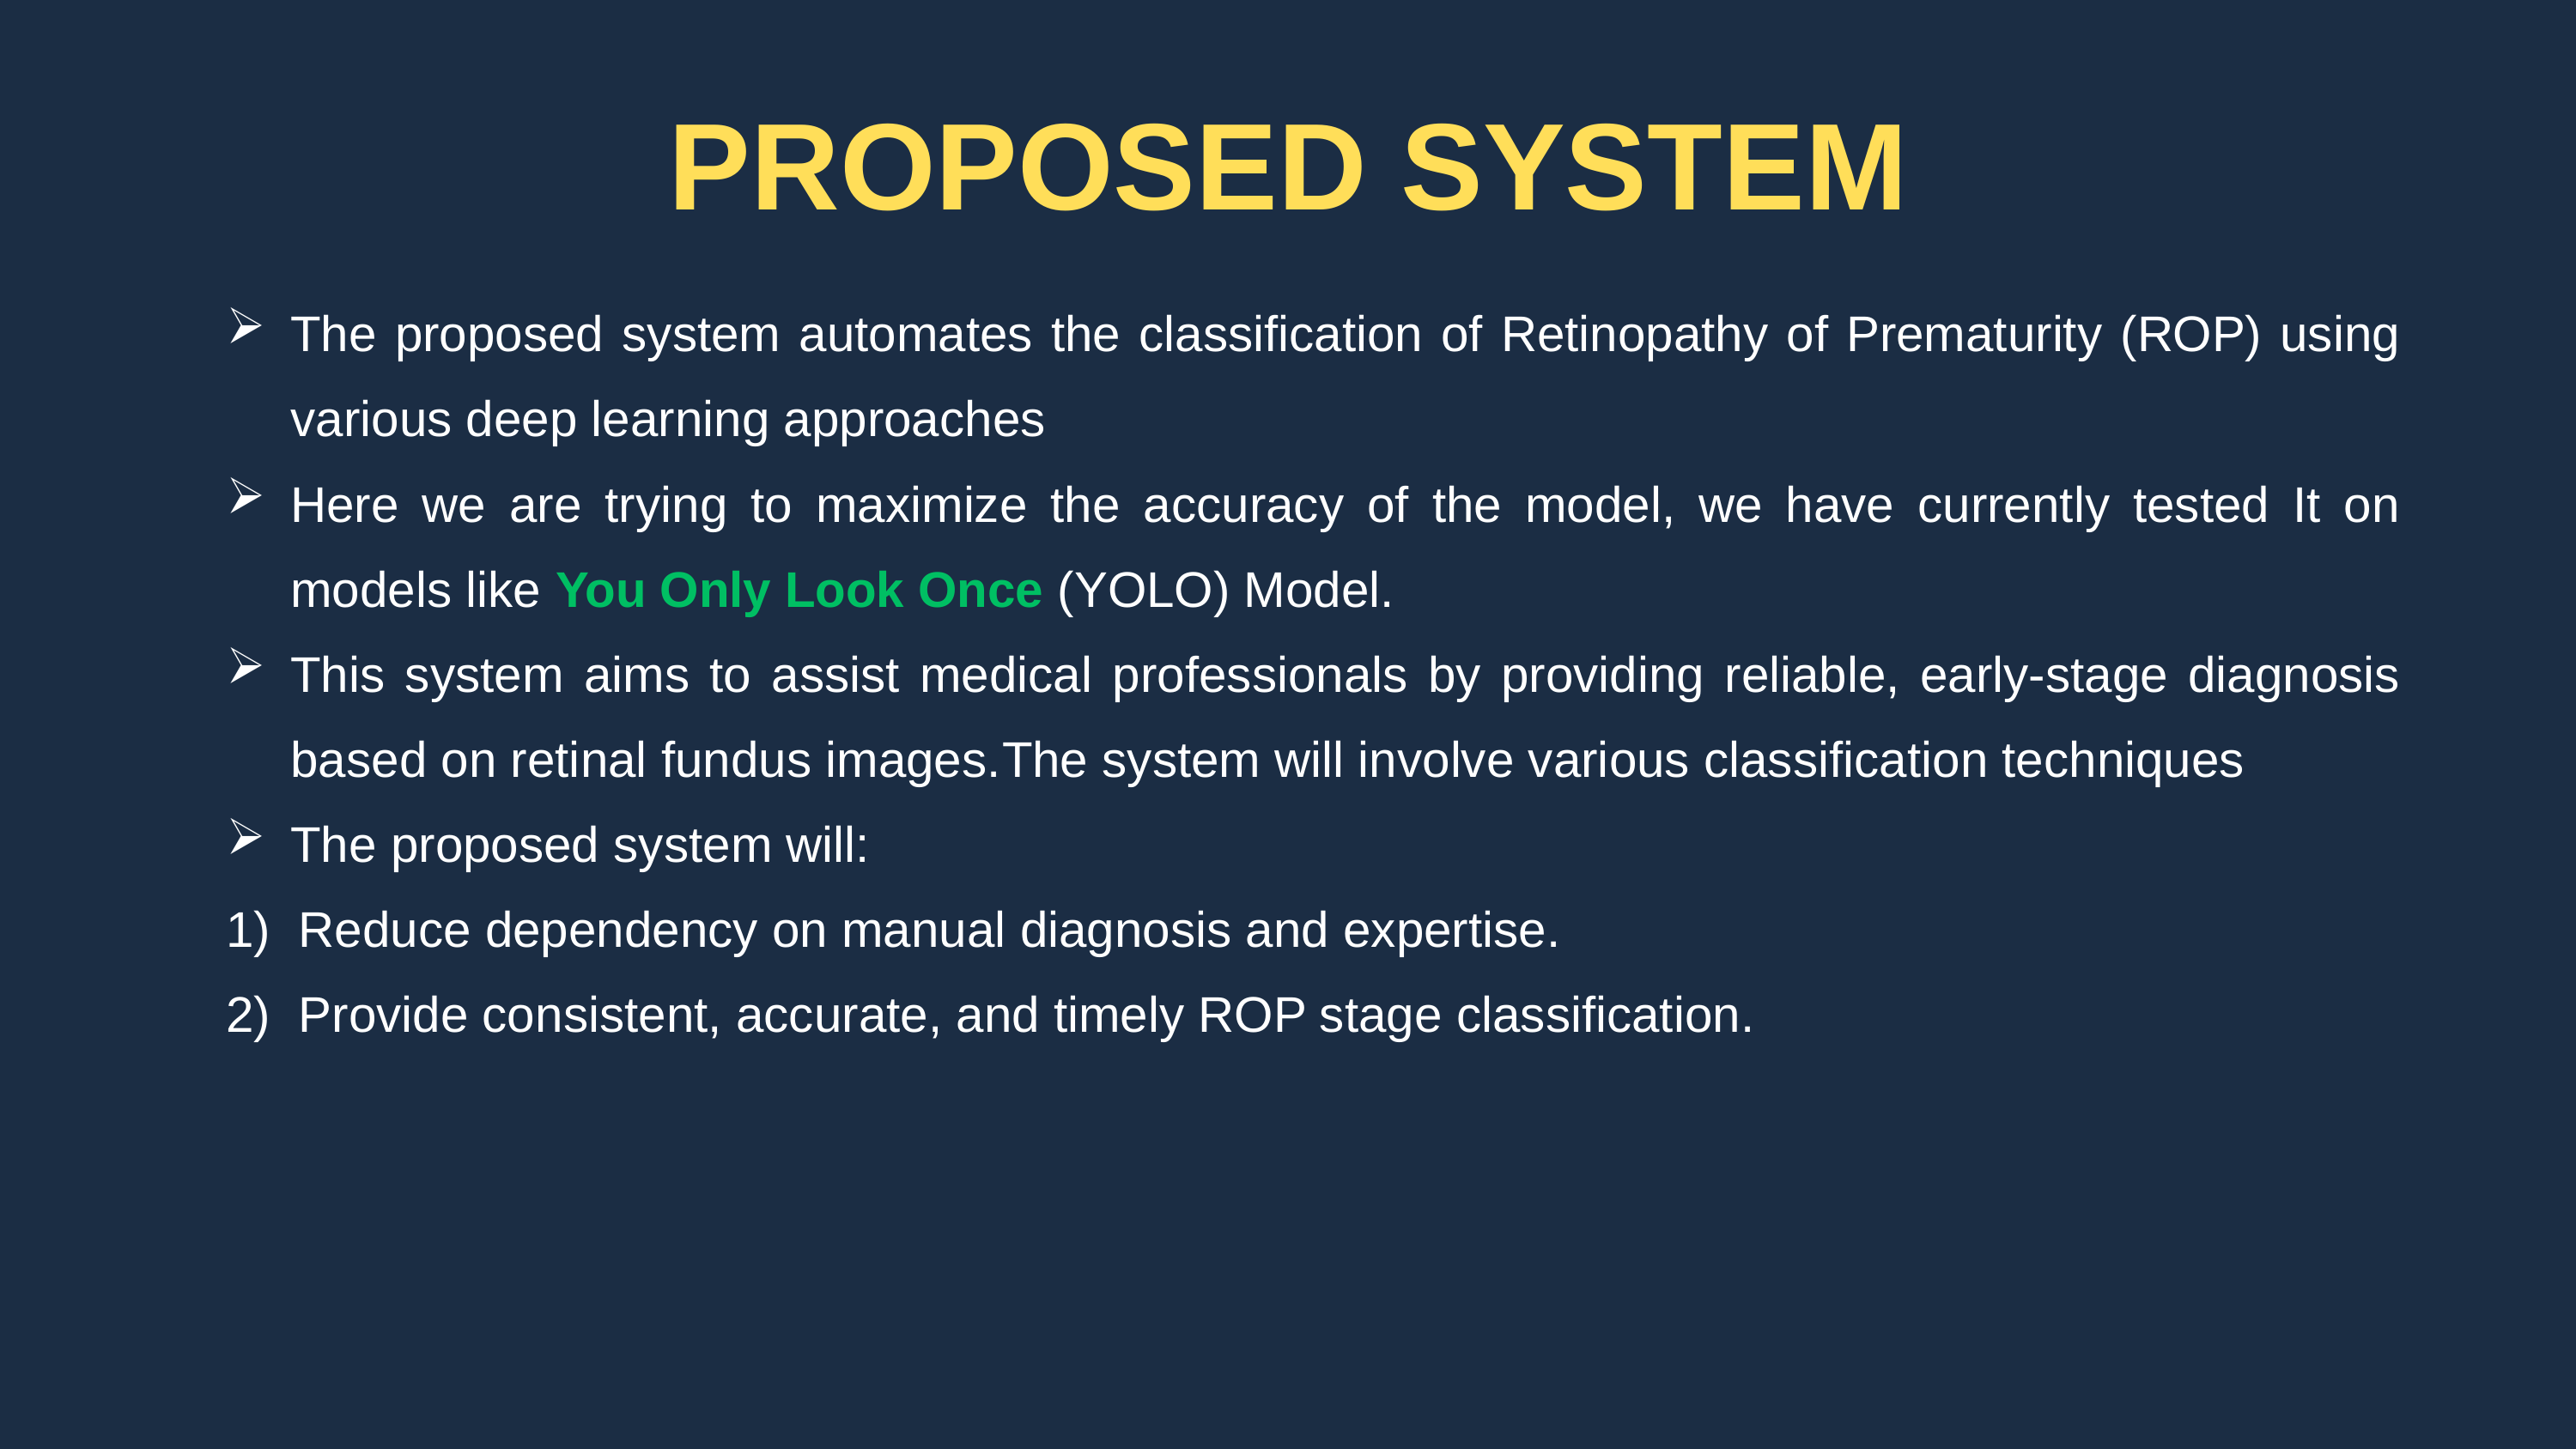

PROPOSED SYSTEM

The proposed system automates the classification of Retinopathy of Prematurity (ROP) using various deep learning approaches
Here we are trying to maximize the accuracy of the model, we have currently tested It on models like You Only Look Once (YOLO) Model.
This system aims to assist medical professionals by providing reliable, early-stage diagnosis based on retinal fundus images.The system will involve various classification techniques
The proposed system will:
1)  Reduce dependency on manual diagnosis and expertise.
2)  Provide consistent, accurate, and timely ROP stage classification.